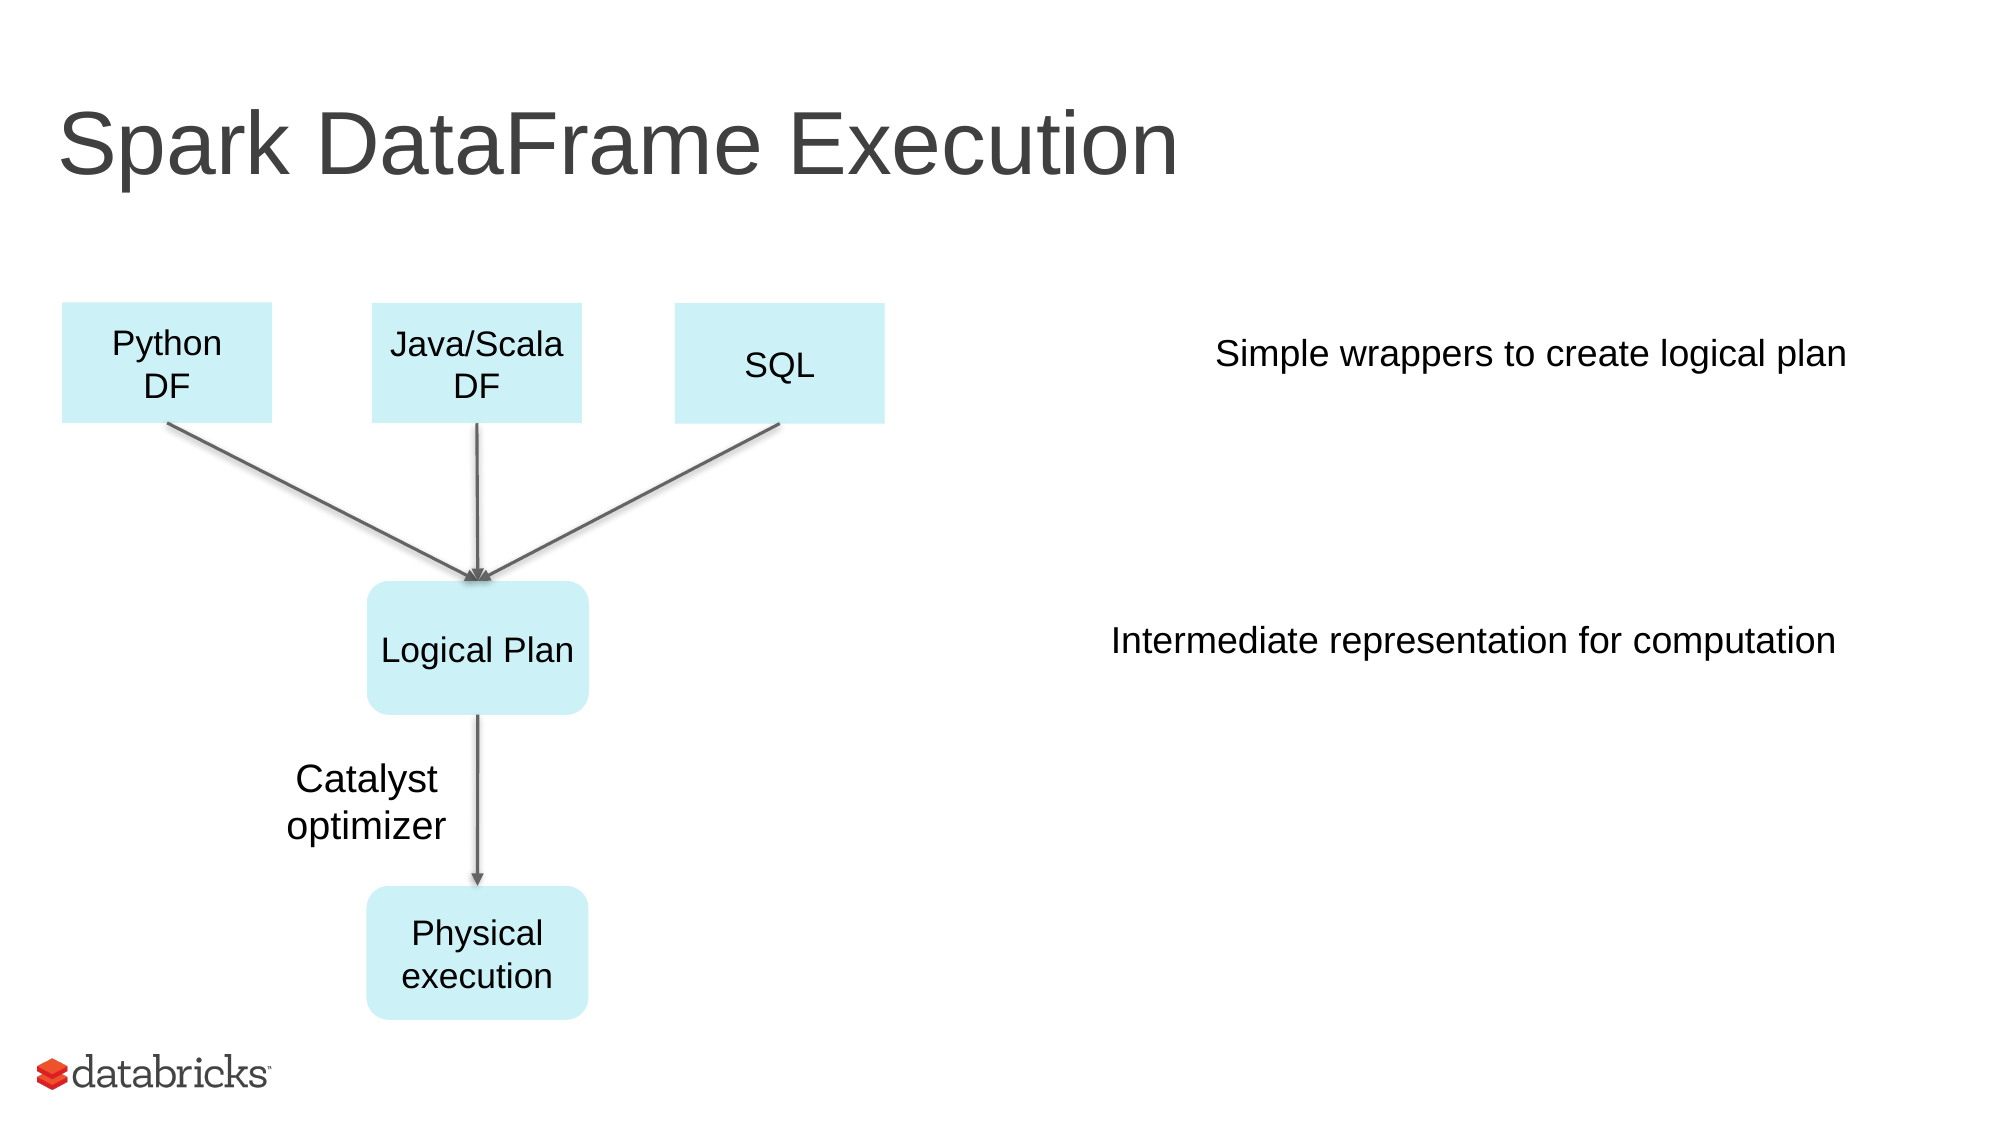

# Spark DataFrame Execution
Python
DF
Java/Scala
DF
SQL
Simple wrappers to create logical plan
Logical Plan
Intermediate representation for computation
Catalyst
optimizer
Physical
execution